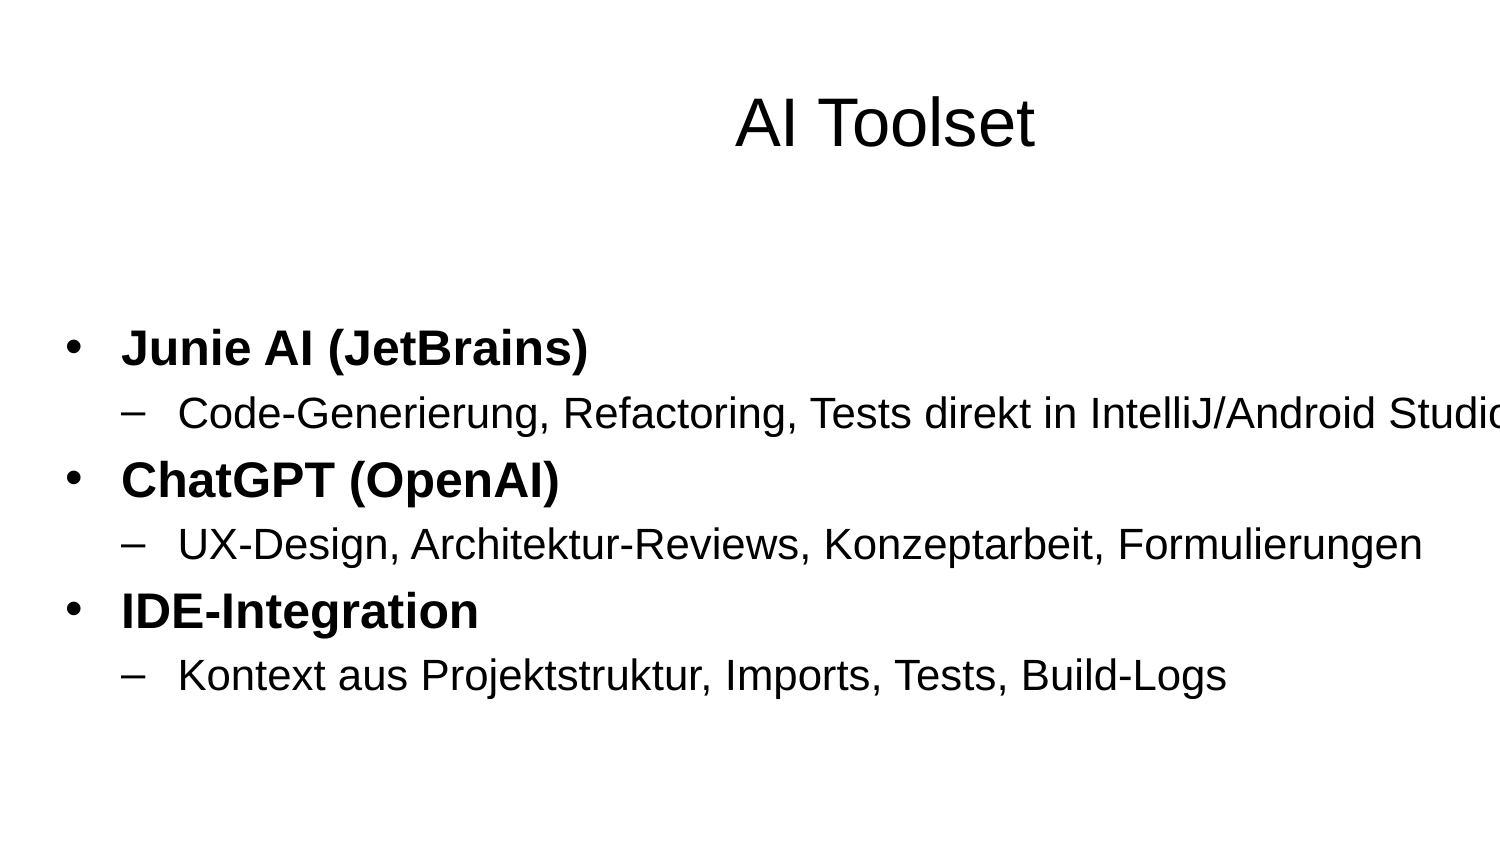

# AI Toolset
Junie AI (JetBrains)
Code-Generierung, Refactoring, Tests direkt in IntelliJ/Android Studio
ChatGPT (OpenAI)
UX-Design, Architektur-Reviews, Konzeptarbeit, Formulierungen
IDE-Integration
Kontext aus Projektstruktur, Imports, Tests, Build-Logs
10